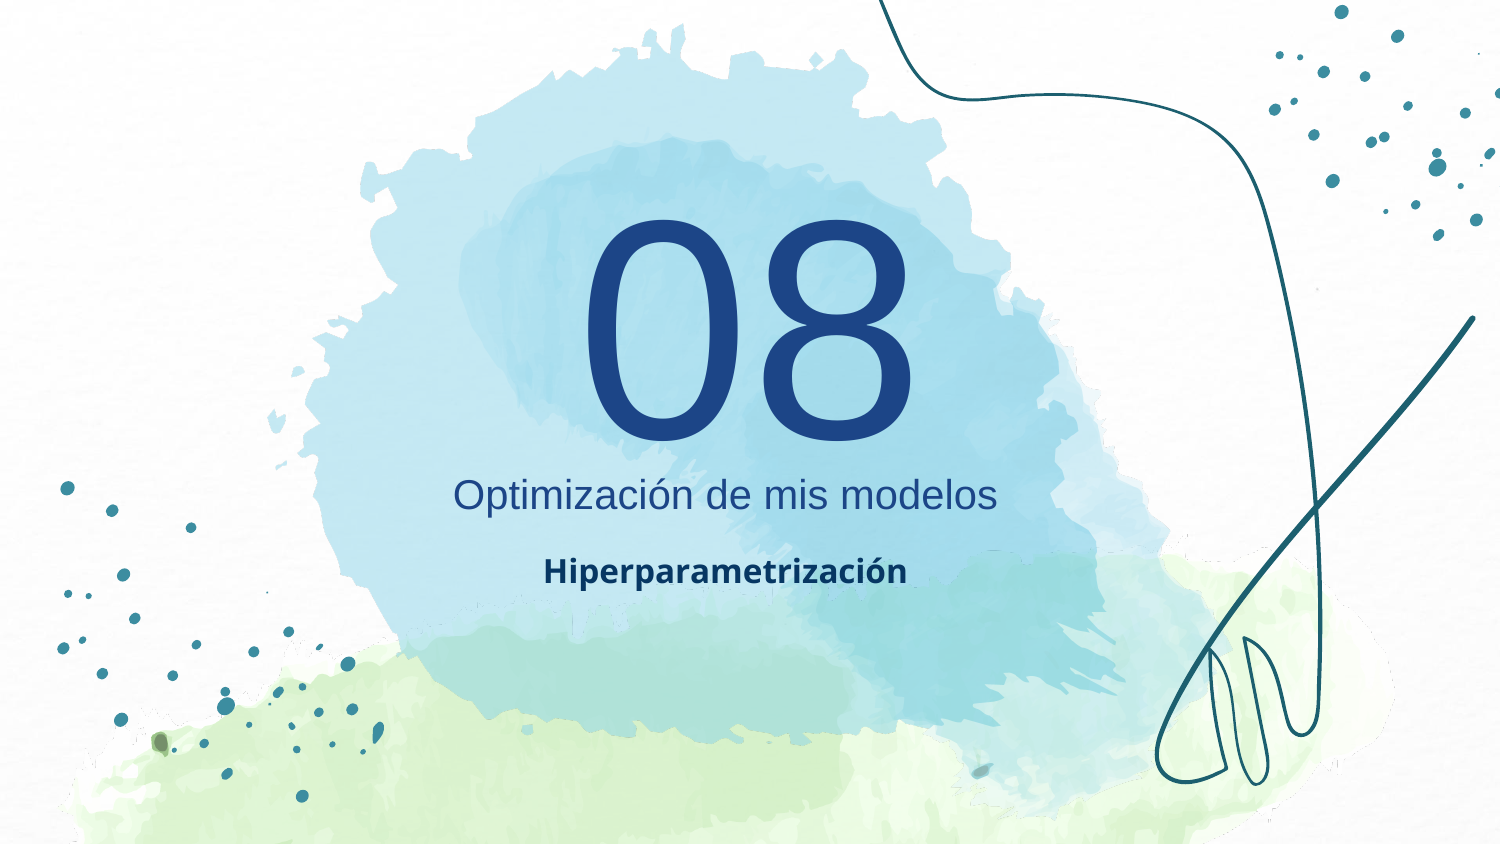

08
# Optimización de mis modelos
Hiperparametrización